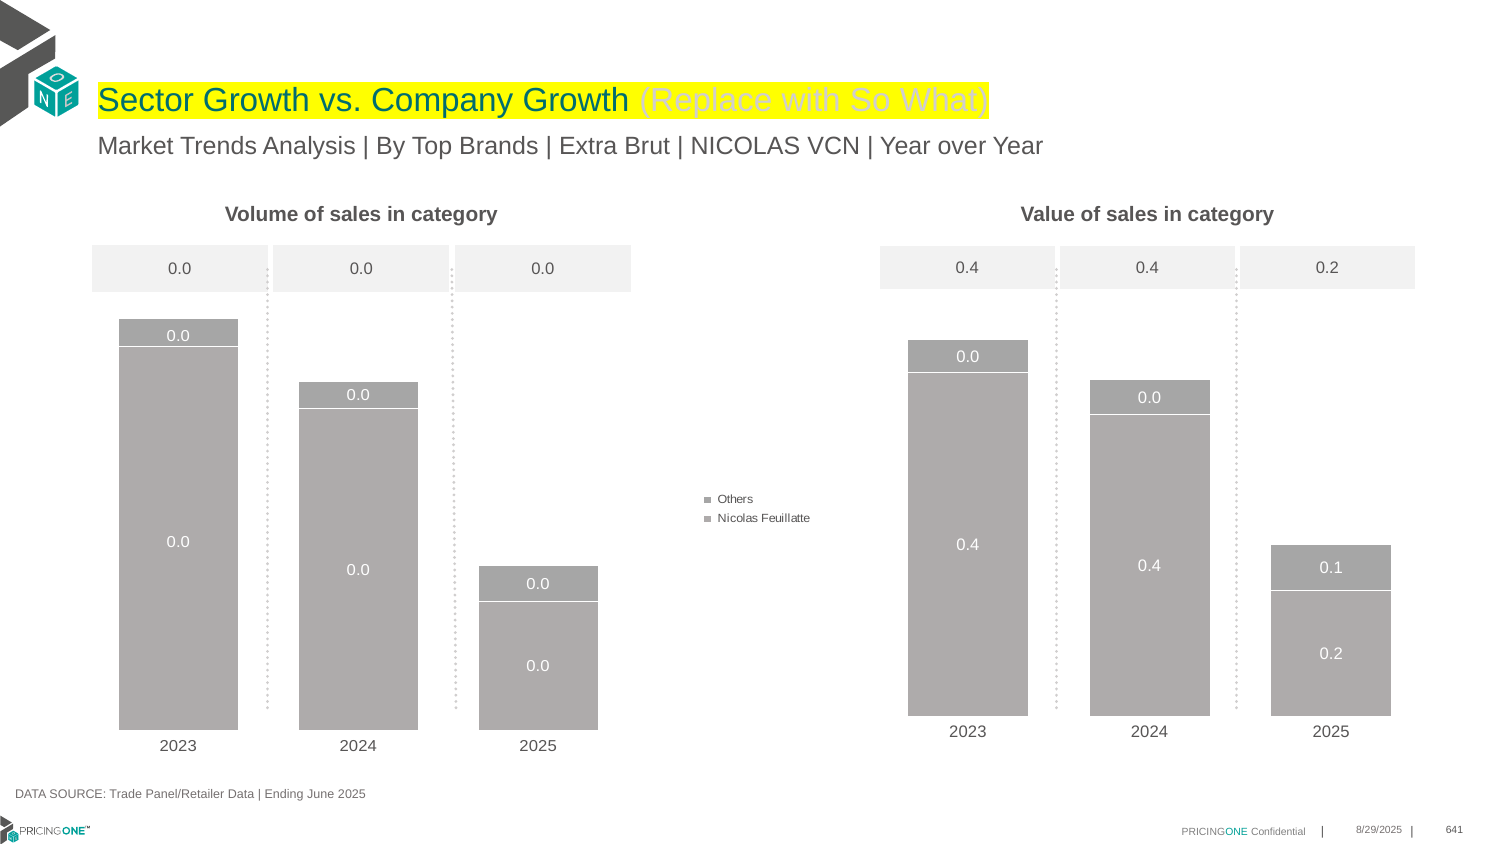

# Sector Growth vs. Company Growth (Replace with So What)
Market Trends Analysis | By Top Brands | Extra Brut | NICOLAS VCN | Year over Year
| Value of sales in category |  |  |
| --- | --- | --- |
| 0.4 | 0.4 | 0.2 |
| Volume of sales in category |  |  |
| --- | --- | --- |
| 0.0 | 0.0 | 0.0 |

### Chart

| Category | Nicolas Feuillatte | Others |
|---|---|---|
| 2023 | 0.410345 | 0.038794 |
| 2024 | 0.359964 | 0.041879 |
| 2025 | 0.15032 | 0.054977 |

### Chart

| Category | Nicolas Feuillatte | Others |
|---|---|---|
| 2023 | 0.010619 | 0.000779 |
| 2024 | 0.008918 | 0.000746 |
| 2025 | 0.003587 | 0.000972 |
DATA SOURCE: Trade Panel/Retailer Data | Ending June 2025

8/29/2025
641